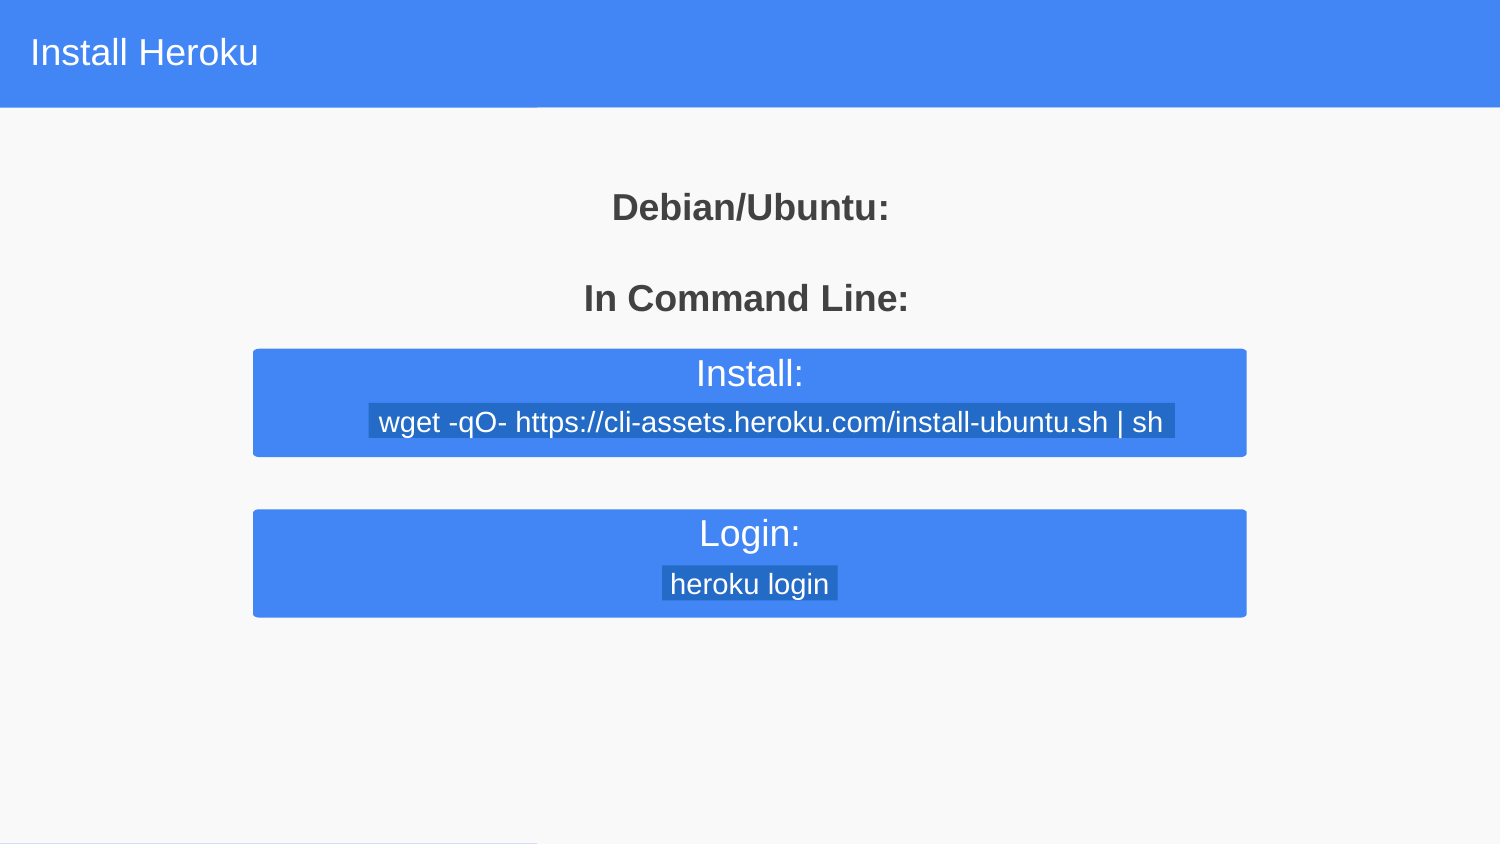

# Install Heroku

Debian/Ubuntu:
In Command Line:
Install:
wget -qO- https://cli-assets.heroku.com/install-ubuntu.sh | sh
Login:
heroku login